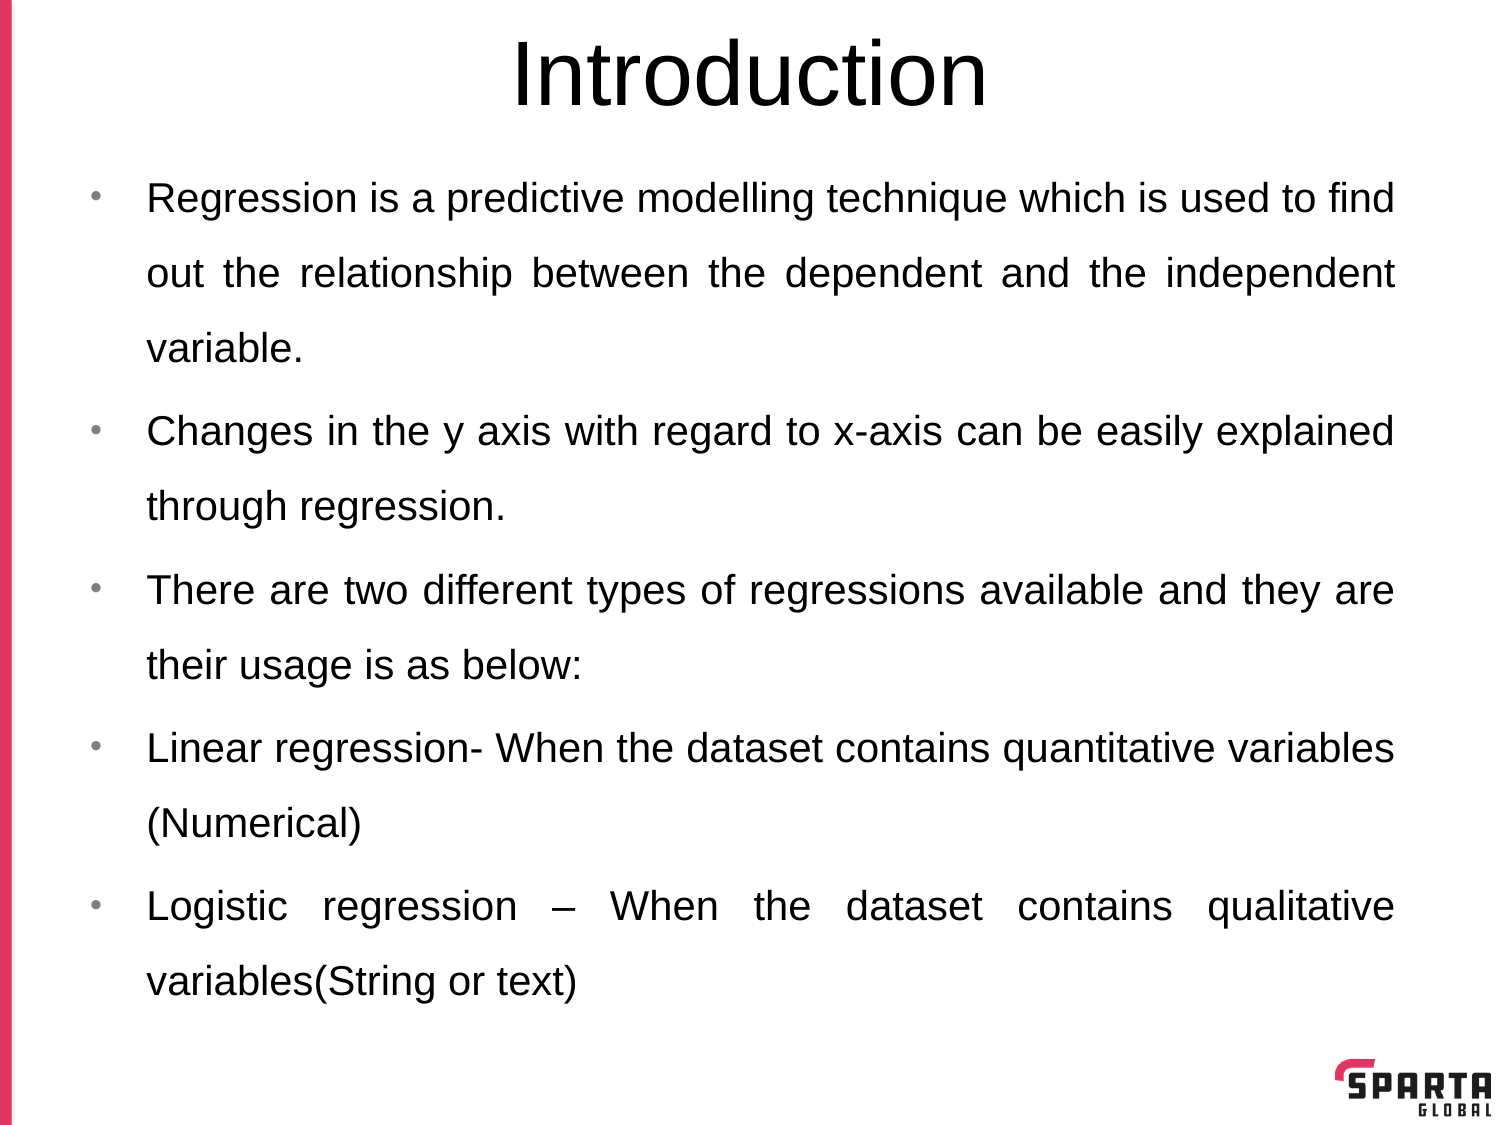

# Introduction
Regression is a predictive modelling technique which is used to find out the relationship between the dependent and the independent variable.
Changes in the y axis with regard to x-axis can be easily explained through regression.
There are two different types of regressions available and they are their usage is as below:
Linear regression- When the dataset contains quantitative variables (Numerical)
Logistic regression – When the dataset contains qualitative variables(String or text)